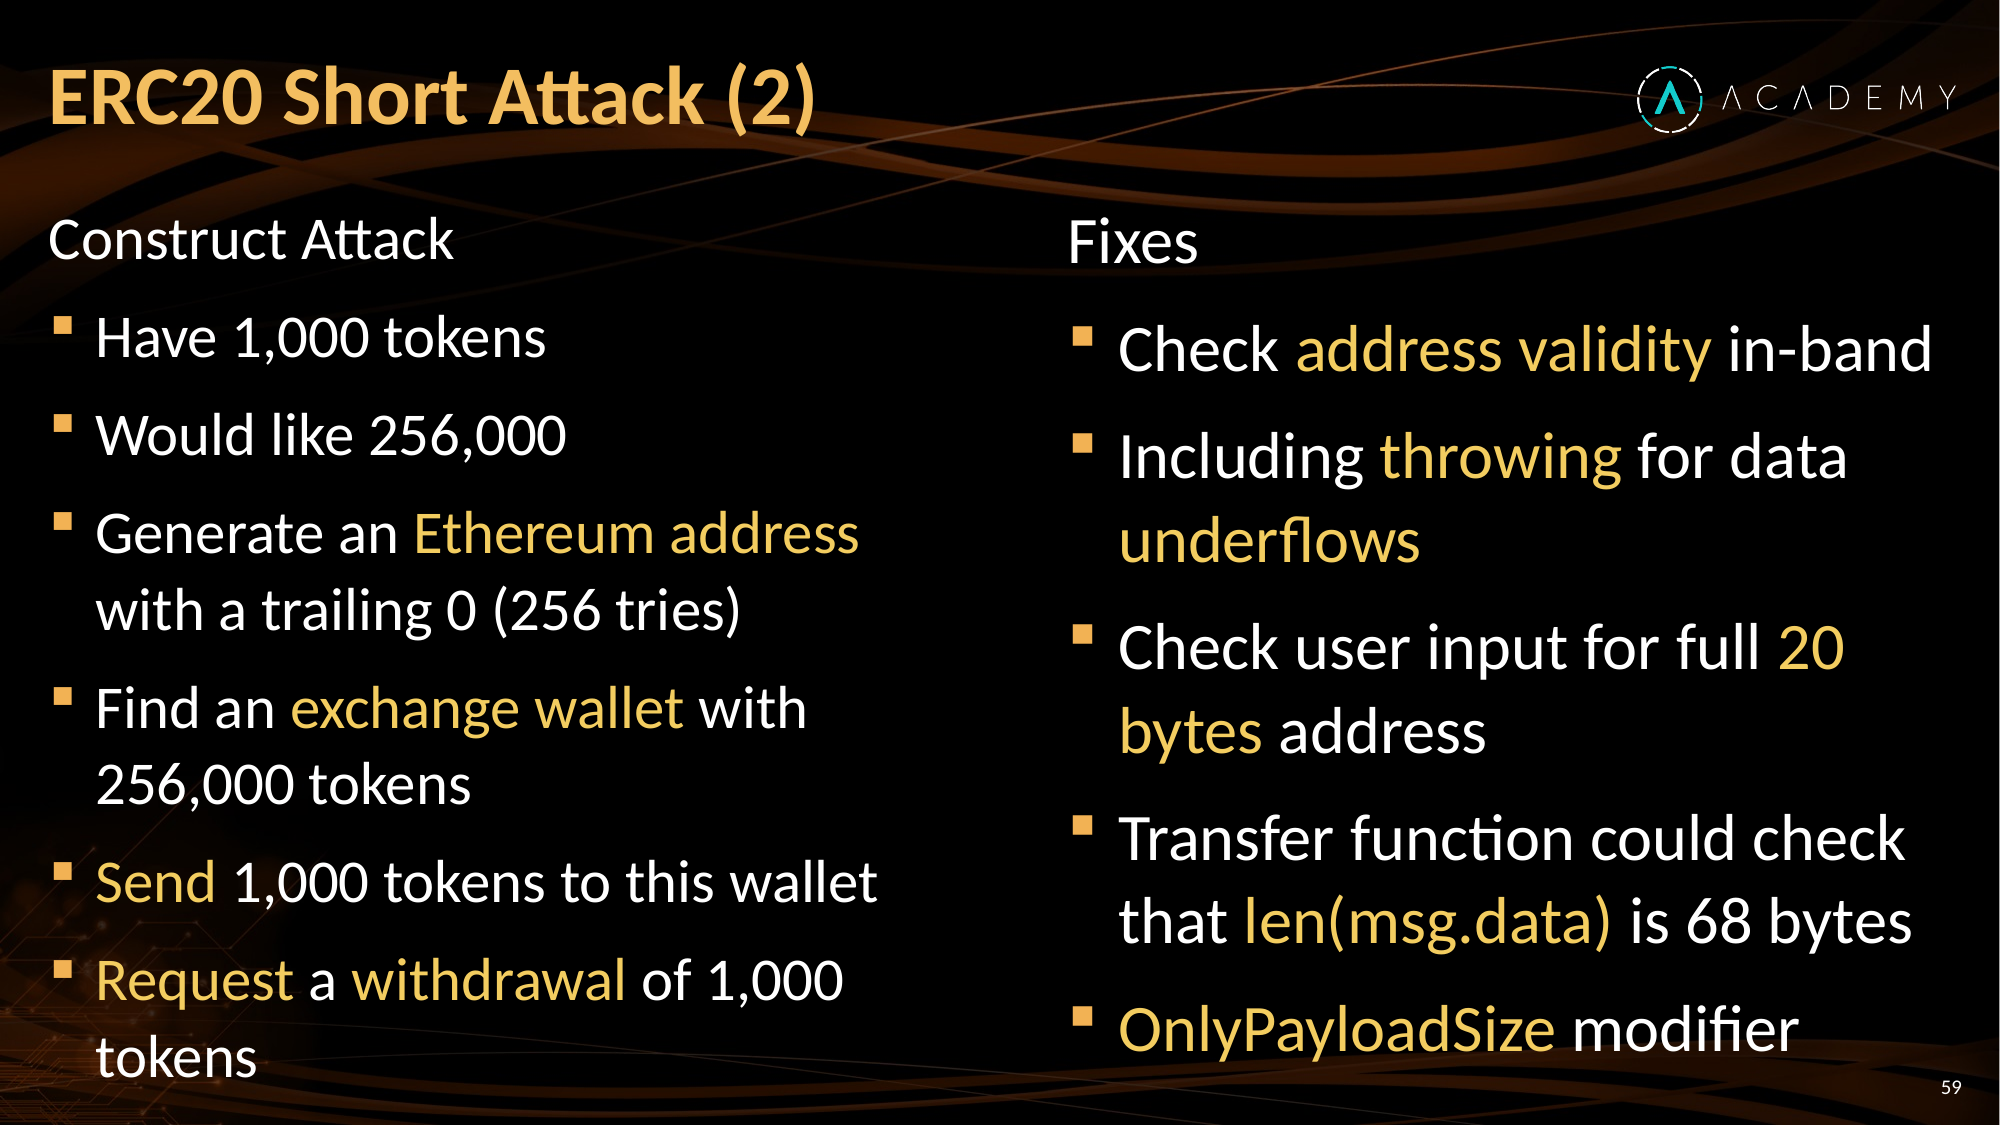

# ERC20 Short Attack (2)
Fixes
Check address validity in-band
Including throwing for data underflows
Check user input for full 20 bytes address
Transfer function could check that len(msg.data) is 68 bytes
OnlyPayloadSize modifier
Construct Attack
Have 1,000 tokens
Would like 256,000
Generate an Ethereum address with a trailing 0 (256 tries)
Find an exchange wallet with 256,000 tokens
Send 1,000 tokens to this wallet
Request a withdrawal of 1,000 tokens
59